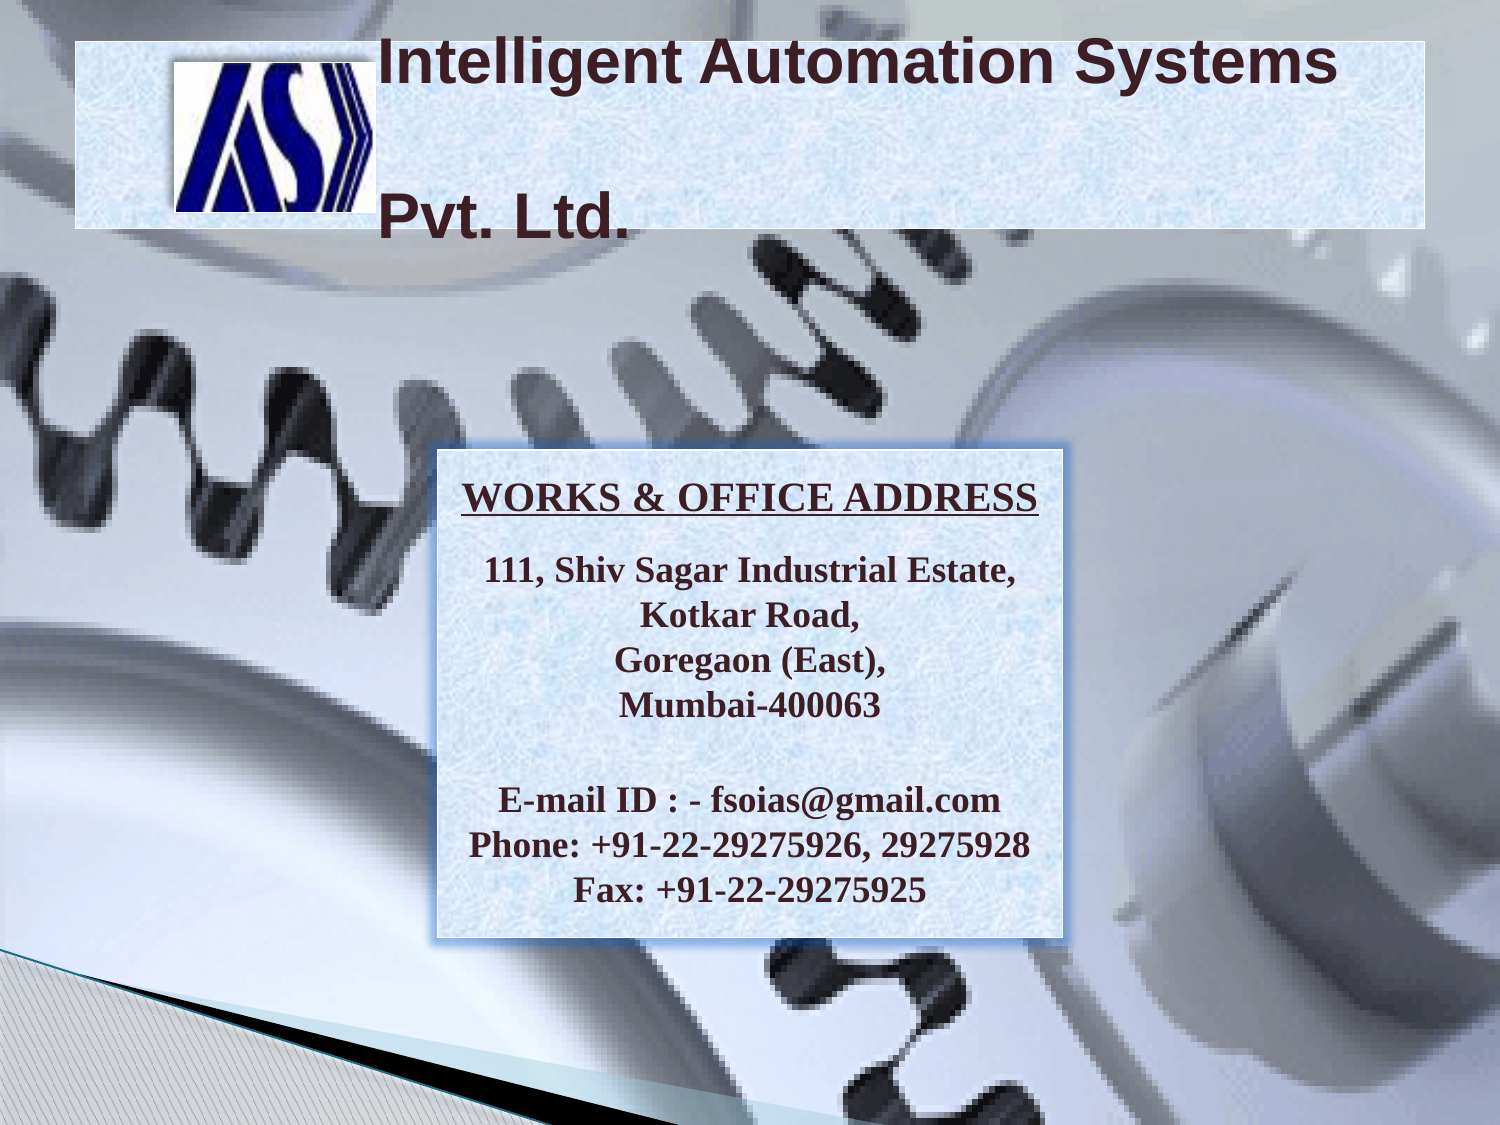

# Intelligent Automation Systems Pvt. Ltd.

WORKS & OFFICE ADDRESS

111, Shiv Sagar Industrial Estate,
Kotkar Road,
Goregaon (East),
Mumbai-400063

E-mail ID : - fsoias@gmail.com
Phone: +91-22-29275926, 29275928
Fax: +91-22-29275925